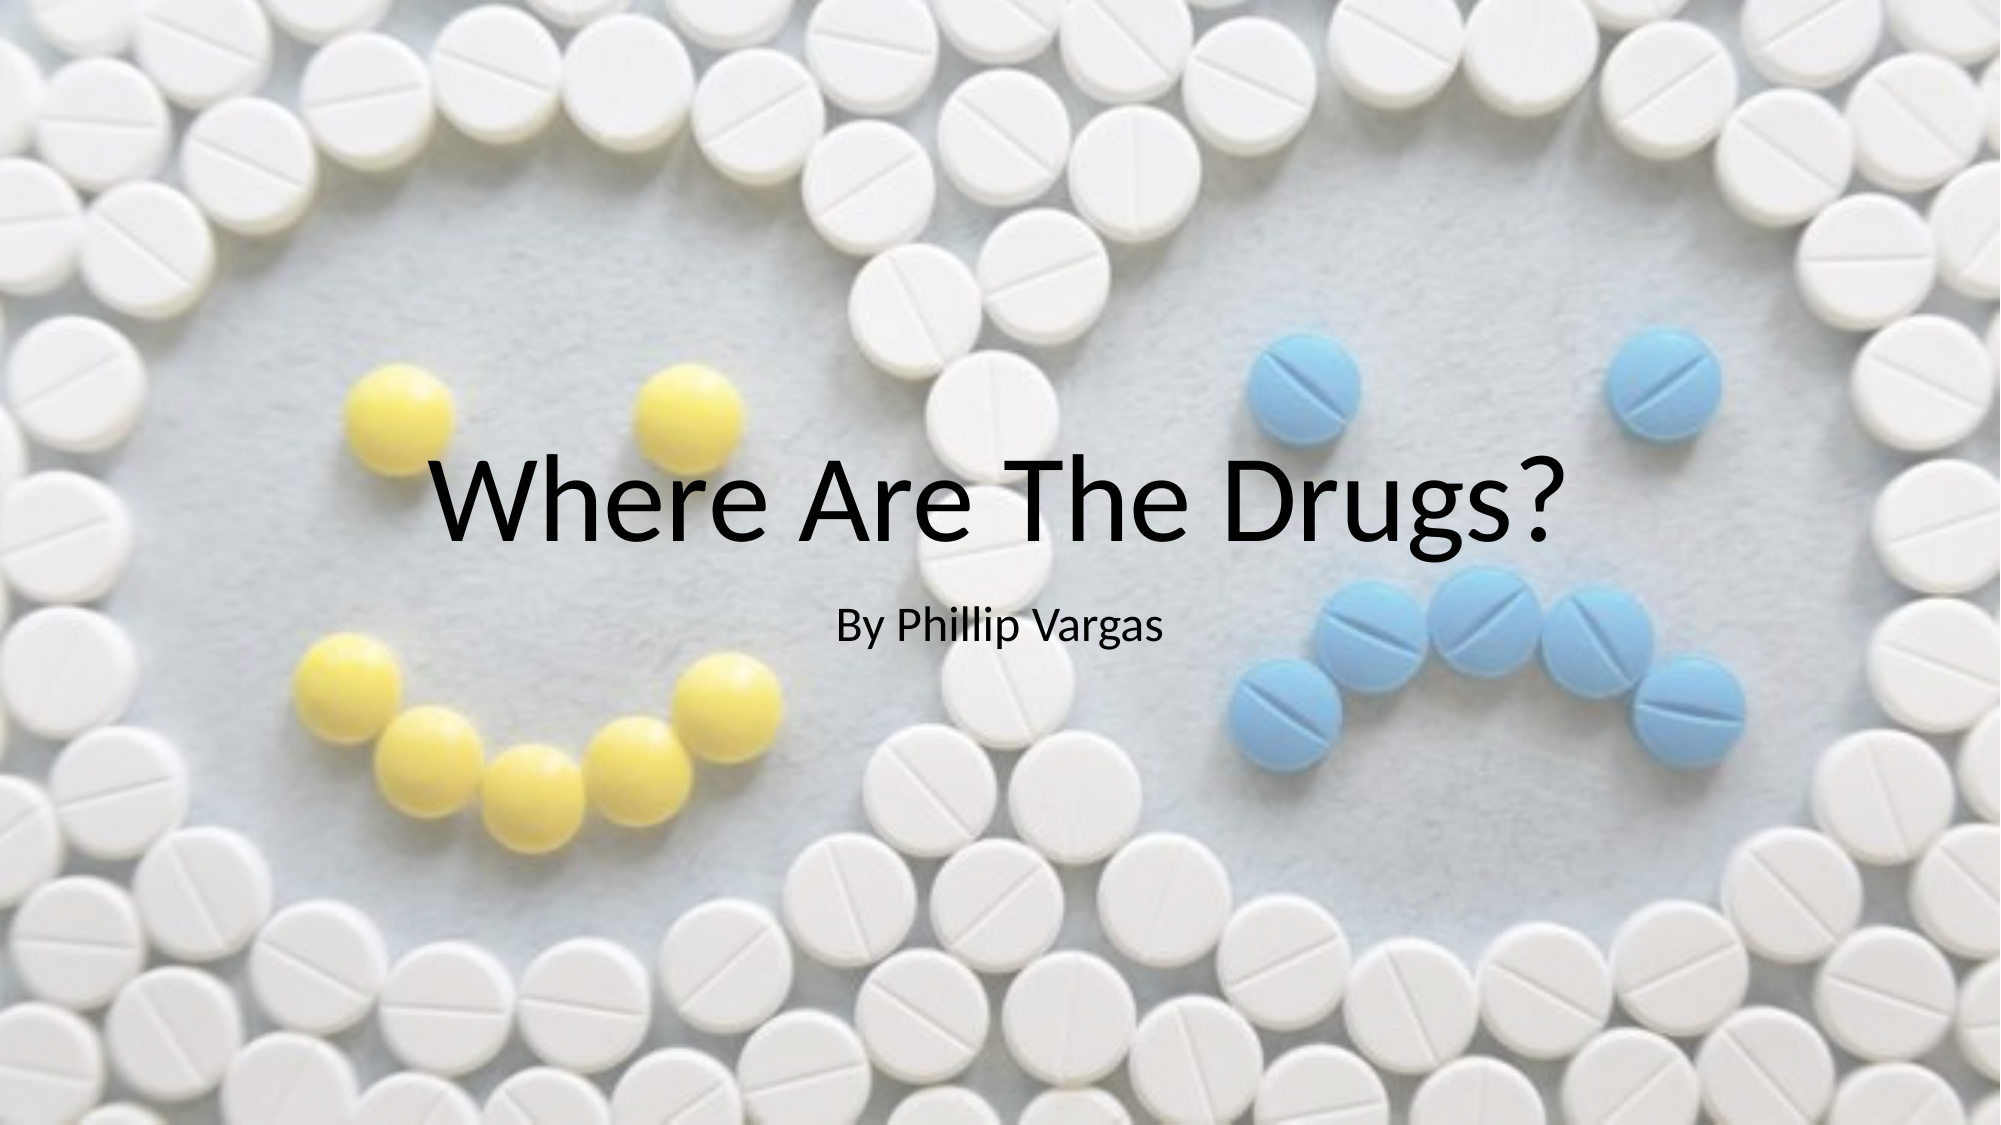

# Where Are The Drugs?
By Phillip Vargas